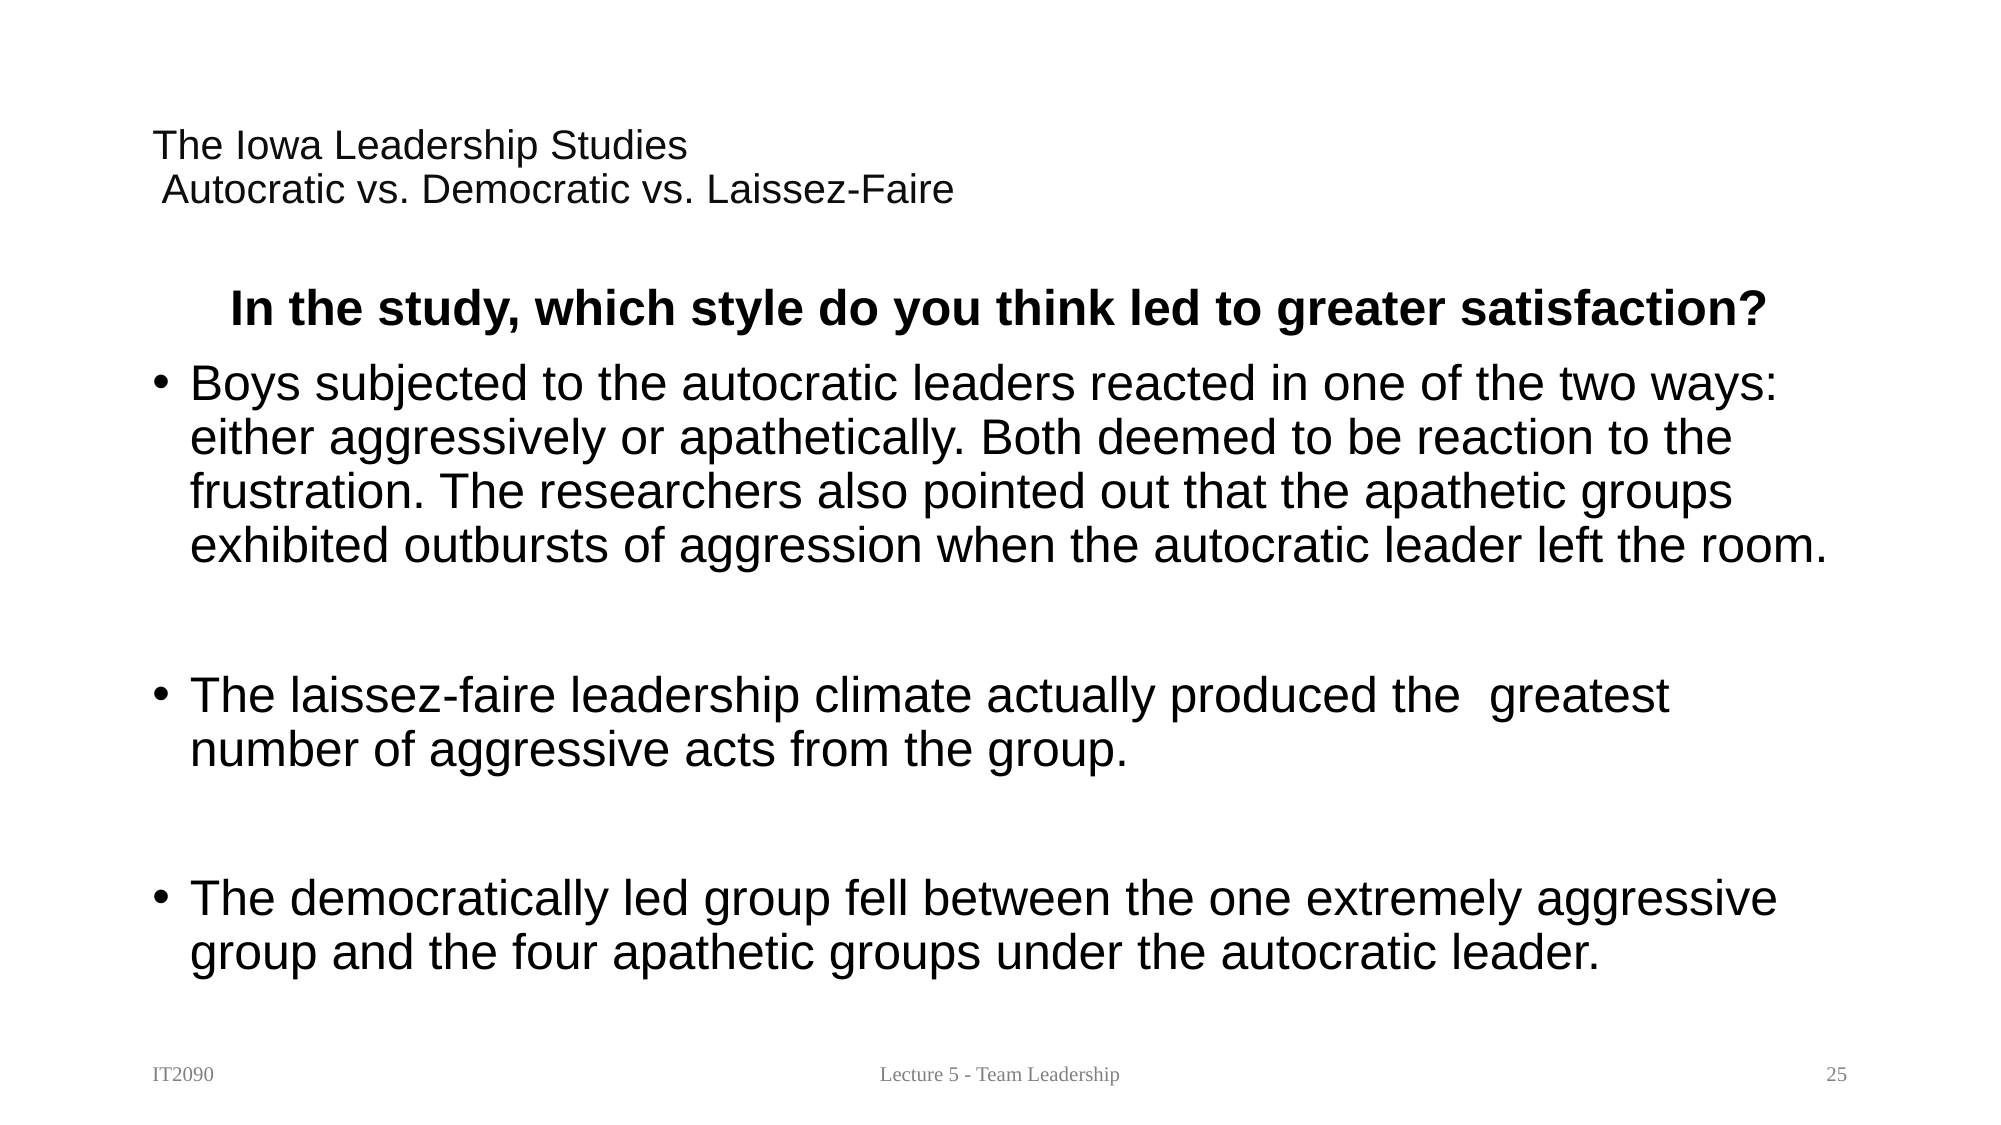

# The Iowa Leadership Studies Autocratic vs. Democratic vs. Laissez-Faire
In the study, which style do you think led to greater satisfaction?
Boys subjected to the autocratic leaders reacted in one of the two ways: either aggressively or apathetically. Both deemed to be reaction to the frustration. The researchers also pointed out that the apathetic groups exhibited outbursts of aggression when the autocratic leader left the room.

The laissez-faire leadership climate actually produced the  greatest number of aggressive acts from the group.

The democratically led group fell between the one extremely aggressive group and the four apathetic groups under the autocratic leader.
IT2090
Lecture 5 - Team Leadership
25